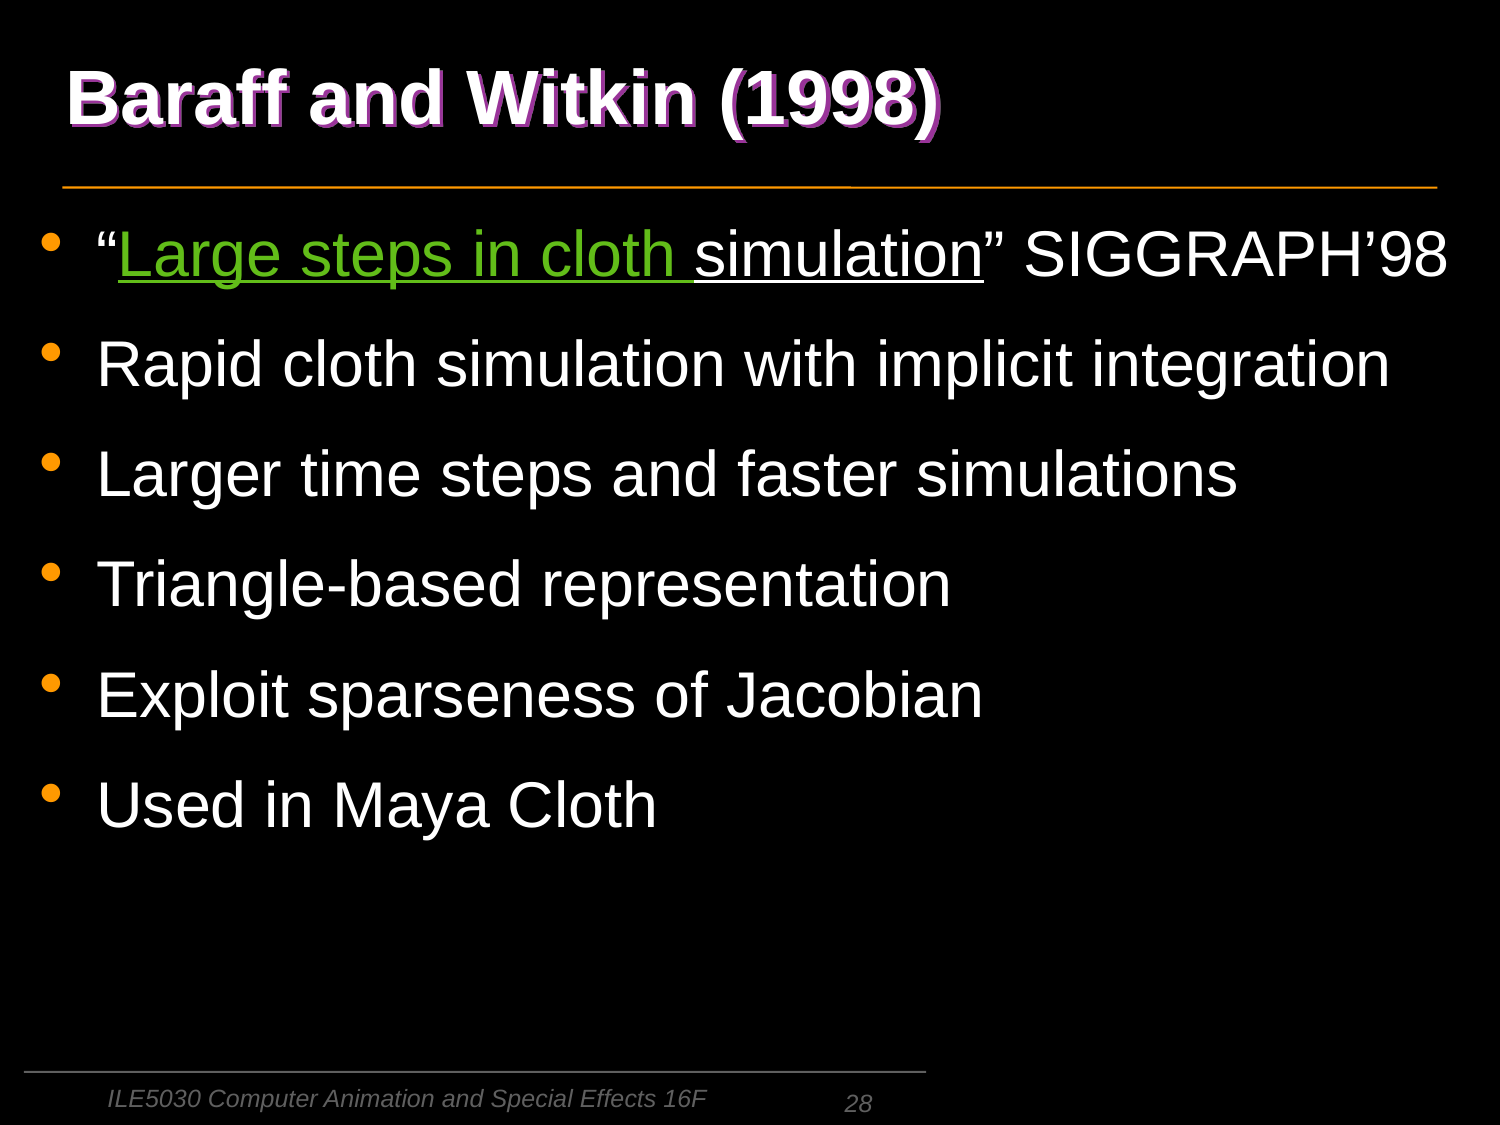

# Baraff and Witkin (1998)
“Large steps in cloth simulation” SIGGRAPH’98
Rapid cloth simulation with implicit integration
Larger time steps and faster simulations
Triangle-based representation
Exploit sparseness of Jacobian
Used in Maya Cloth
ILE5030 Computer Animation and Special Effects 16F
28